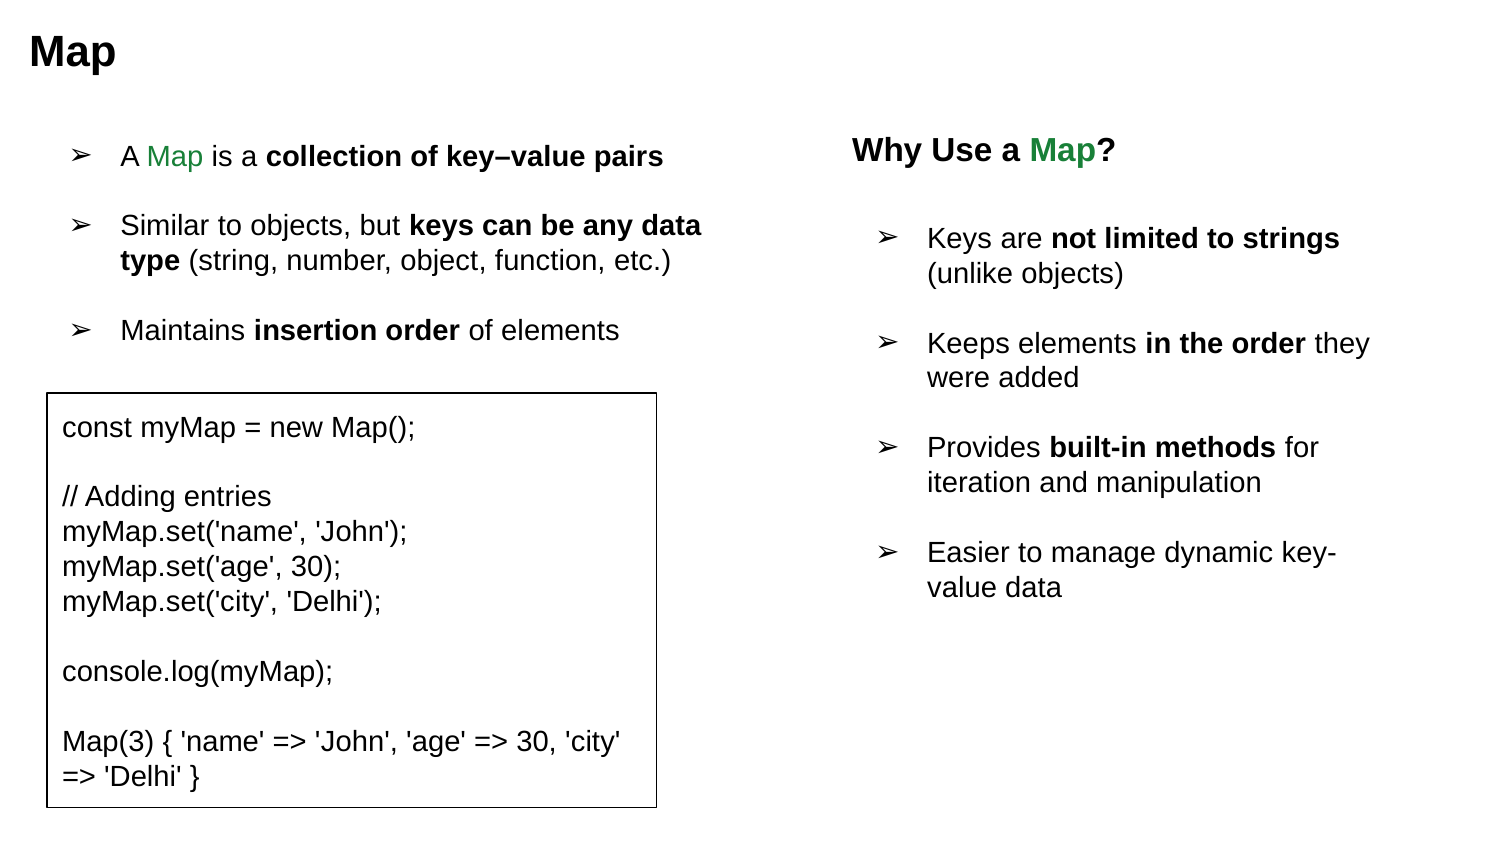

# Map
Why Use a Map?
A Map is a collection of key–value pairs
Similar to objects, but keys can be any data type (string, number, object, function, etc.)
Maintains insertion order of elements
Keys are not limited to strings (unlike objects)
Keeps elements in the order they were added
Provides built-in methods for iteration and manipulation
Easier to manage dynamic key-value data
const myMap = new Map();

// Adding entries
myMap.set('name', 'John');
myMap.set('age', 30);
myMap.set('city', 'Delhi');

console.log(myMap);

Map(3) { 'name' => 'John', 'age' => 30, 'city' => 'Delhi' }